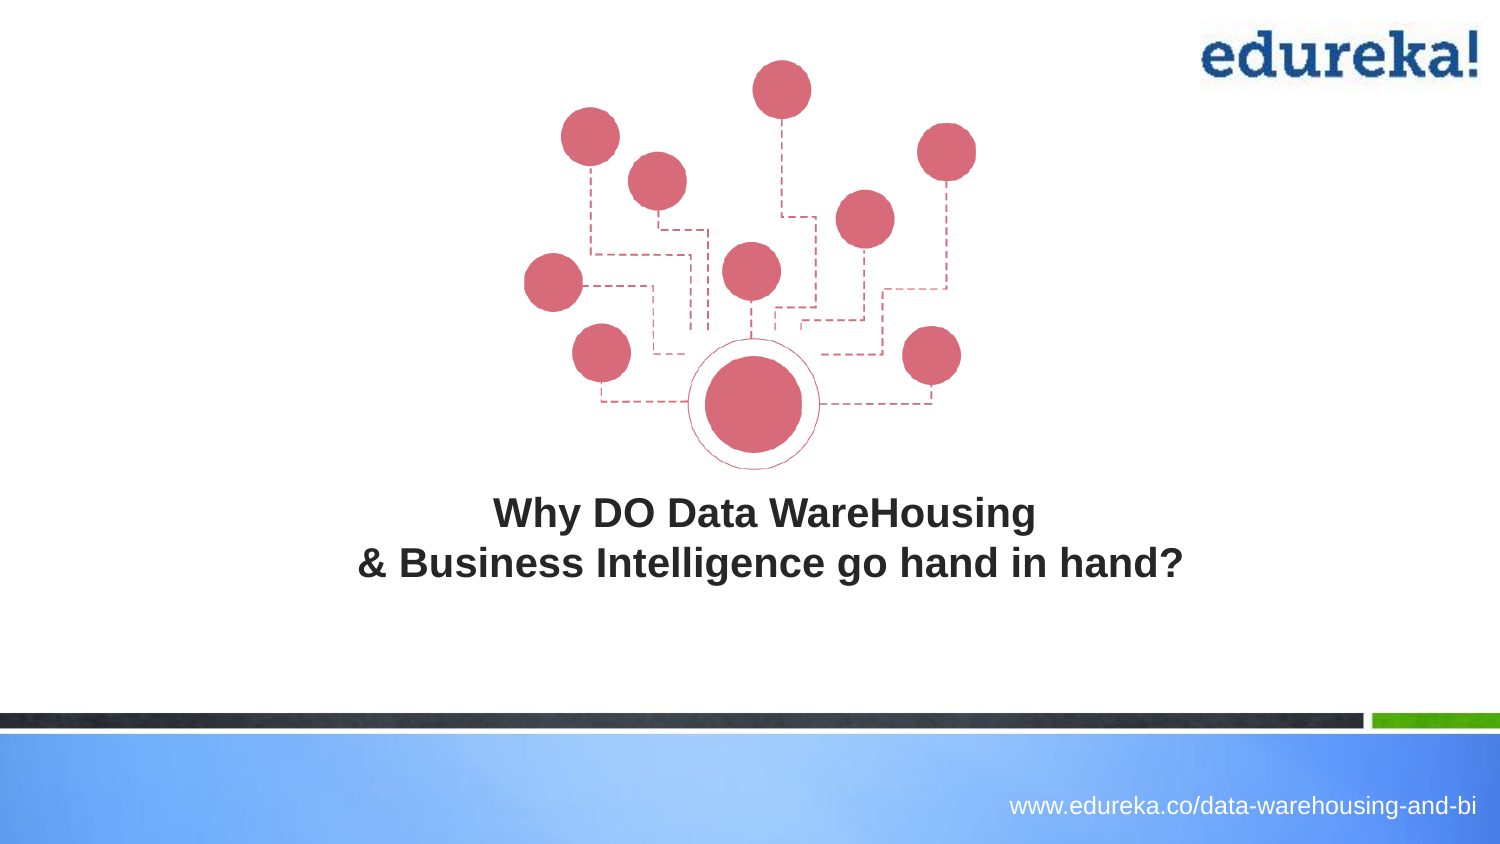

Why DO Data WareHousing
& Business Intelligence go hand in hand?